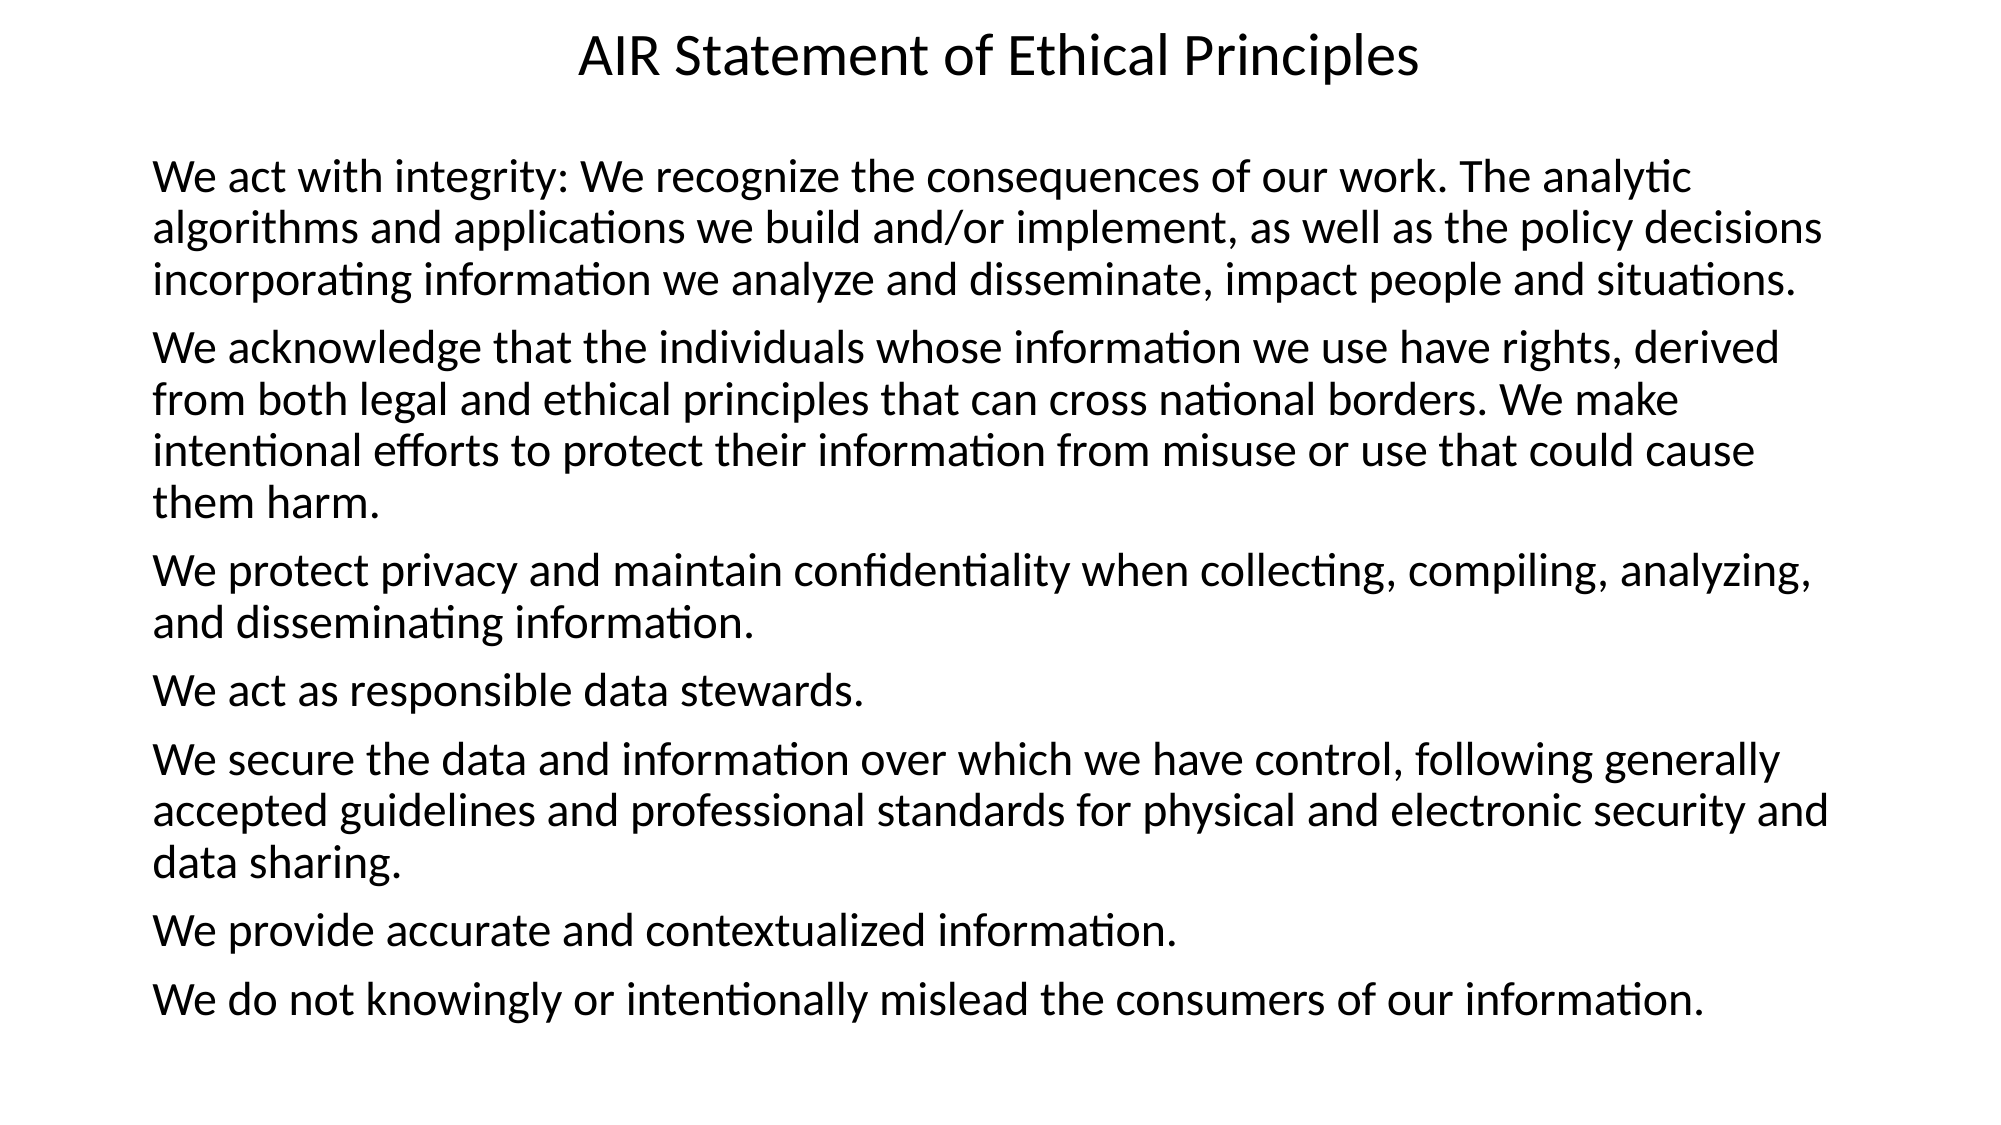

# AIR Statement of Ethical Principles
We act with integrity: We recognize the consequences of our work. The analytic algorithms and applications we build and/or implement, as well as the policy decisions incorporating information we analyze and disseminate, impact people and situations.
We acknowledge that the individuals whose information we use have rights, derived from both legal and ethical principles that can cross national borders. We make intentional efforts to protect their information from misuse or use that could cause them harm.
We protect privacy and maintain confidentiality when collecting, compiling, analyzing, and disseminating information.
We act as responsible data stewards.
We secure the data and information over which we have control, following generally accepted guidelines and professional standards for physical and electronic security and data sharing.
We provide accurate and contextualized information.
We do not knowingly or intentionally mislead the consumers of our information.